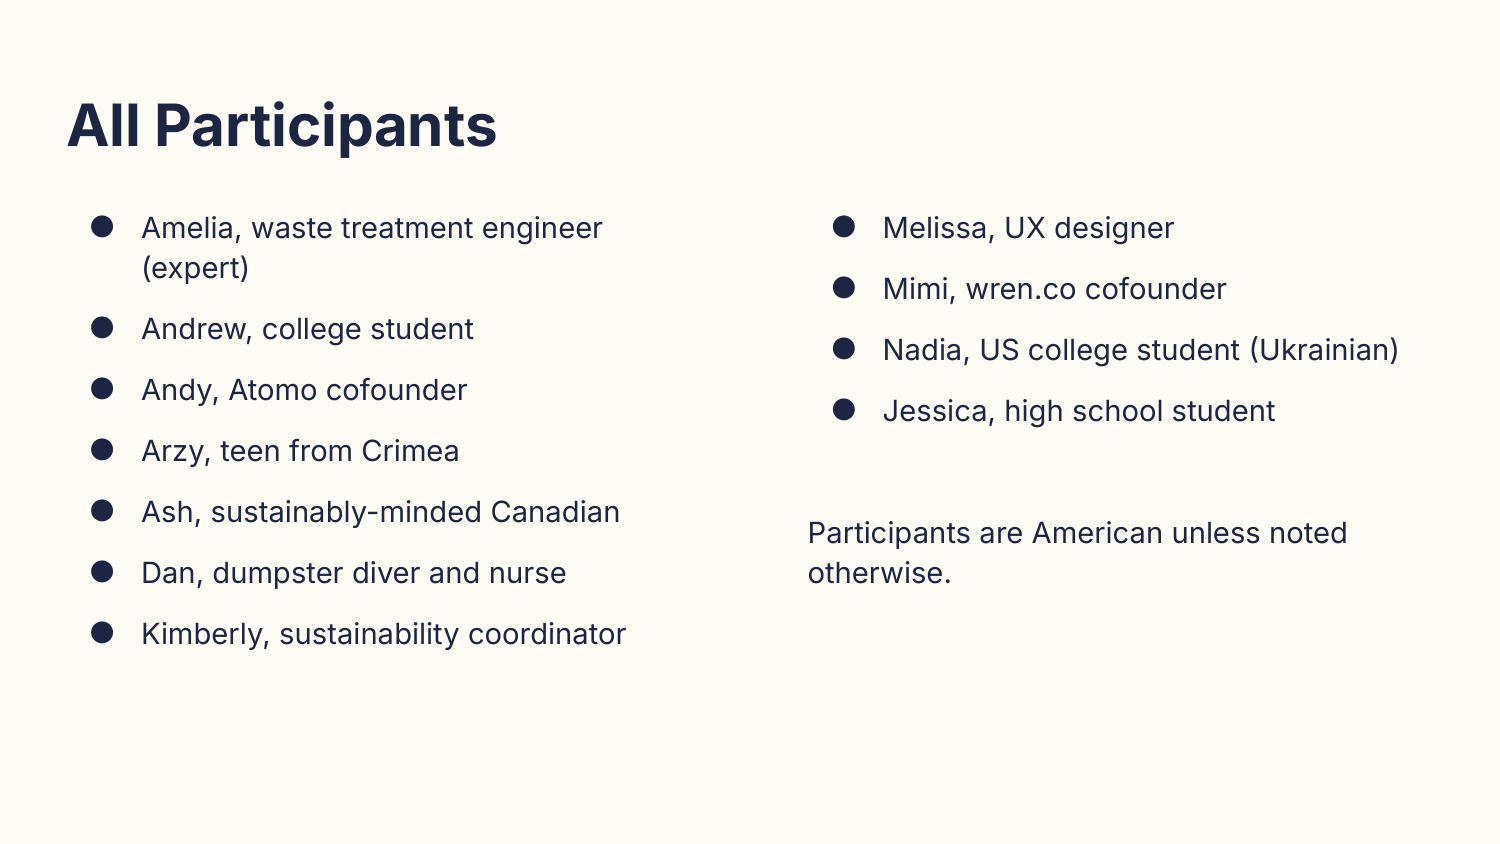

# All Participants
Amelia, waste treatment engineer (expert)
Andrew, college student
Andy, Atomo cofounder
Arzy, teen from Crimea
Ash, sustainably-minded Canadian
Dan, dumpster diver and nurse
Kimberly, sustainability coordinator
Melissa, UX designer
Mimi, wren.co cofounder
Nadia, US college student (Ukrainian)
Jessica, high school student

Participants are American unless noted otherwise.